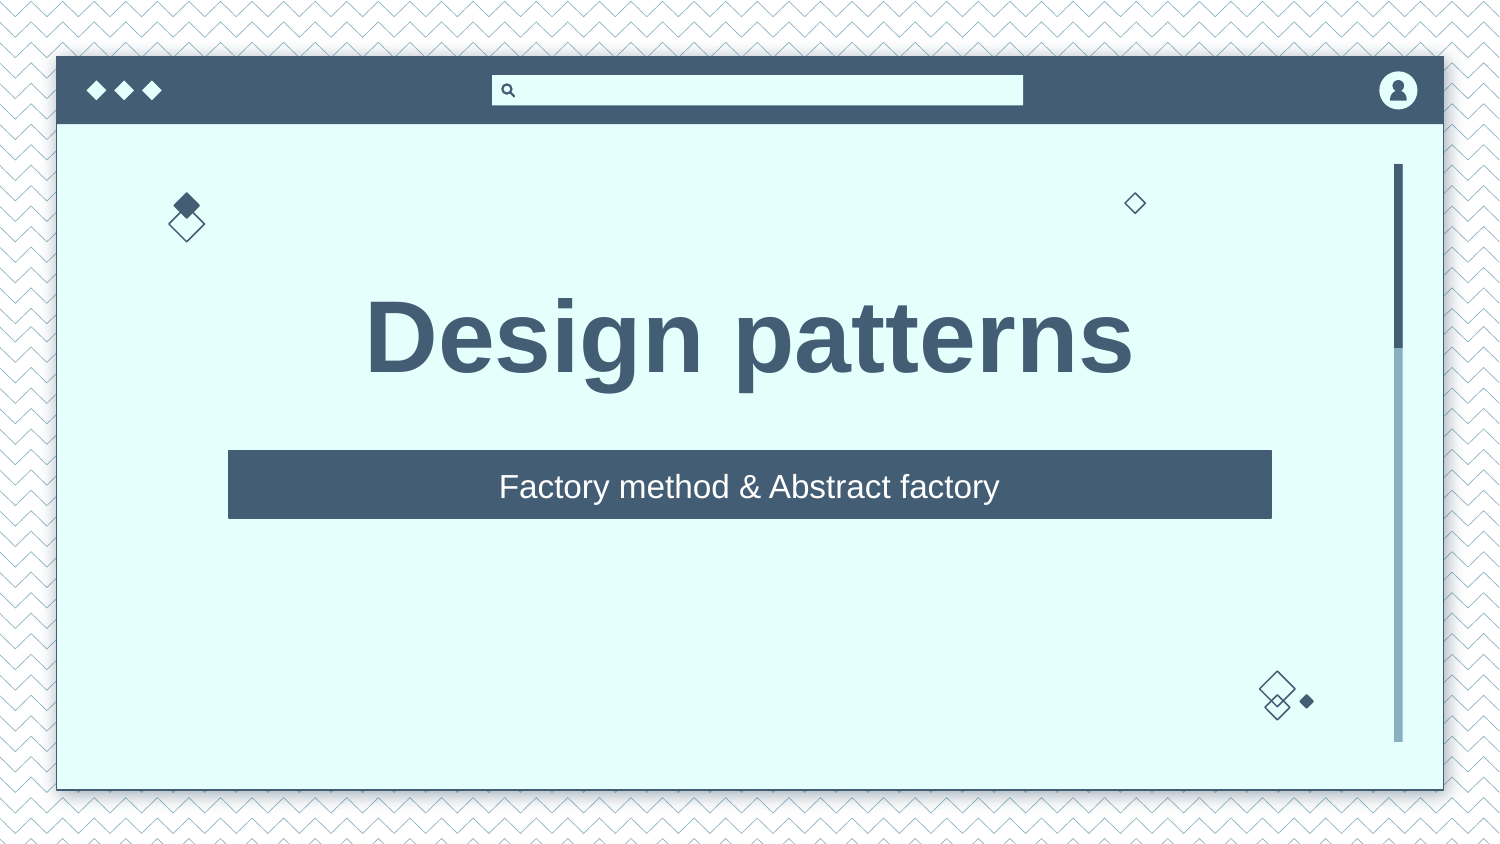

# Design patterns
Factory method & Abstract factory